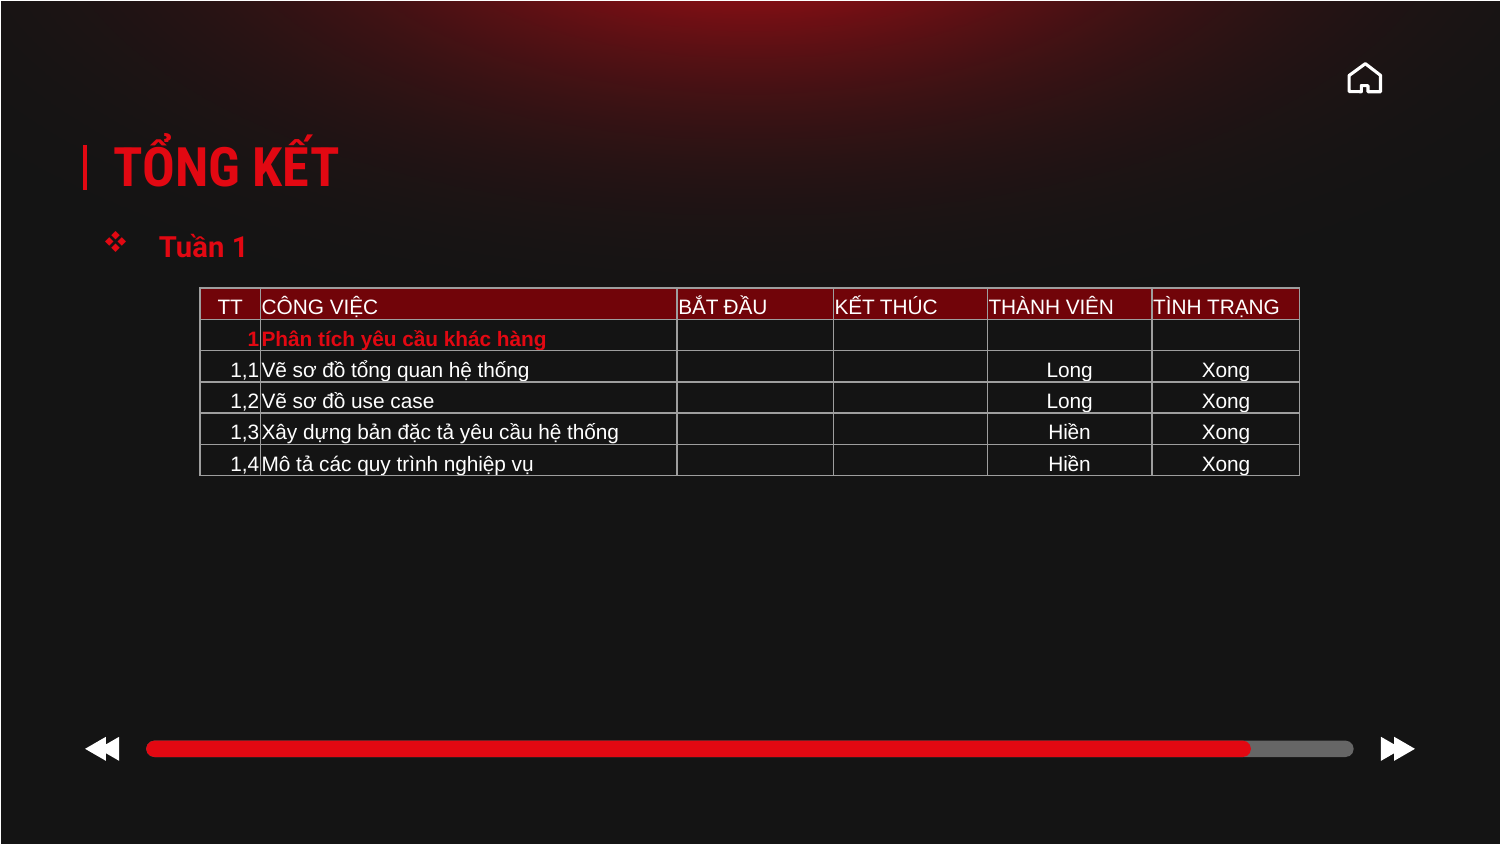

# TỔNG KẾT
Tuần 1
| TT | CÔNG VIỆC | BẮT ĐẦU | KẾT THÚC | THÀNH VIÊN | TÌNH TRẠNG |
| --- | --- | --- | --- | --- | --- |
| 1 | Phân tích yêu cầu khác hàng |  |  |  |  |
| 1,1 | Vẽ sơ đồ tổng quan hệ thống |  |  | Long | Xong |
| 1,2 | Vẽ sơ đồ use case |  |  | Long | Xong |
| 1,3 | Xây dựng bản đặc tả yêu cầu hệ thống |  |  | Hiền | Xong |
| 1,4 | Mô tả các quy trình nghiệp vụ |  |  | Hiền | Xong |